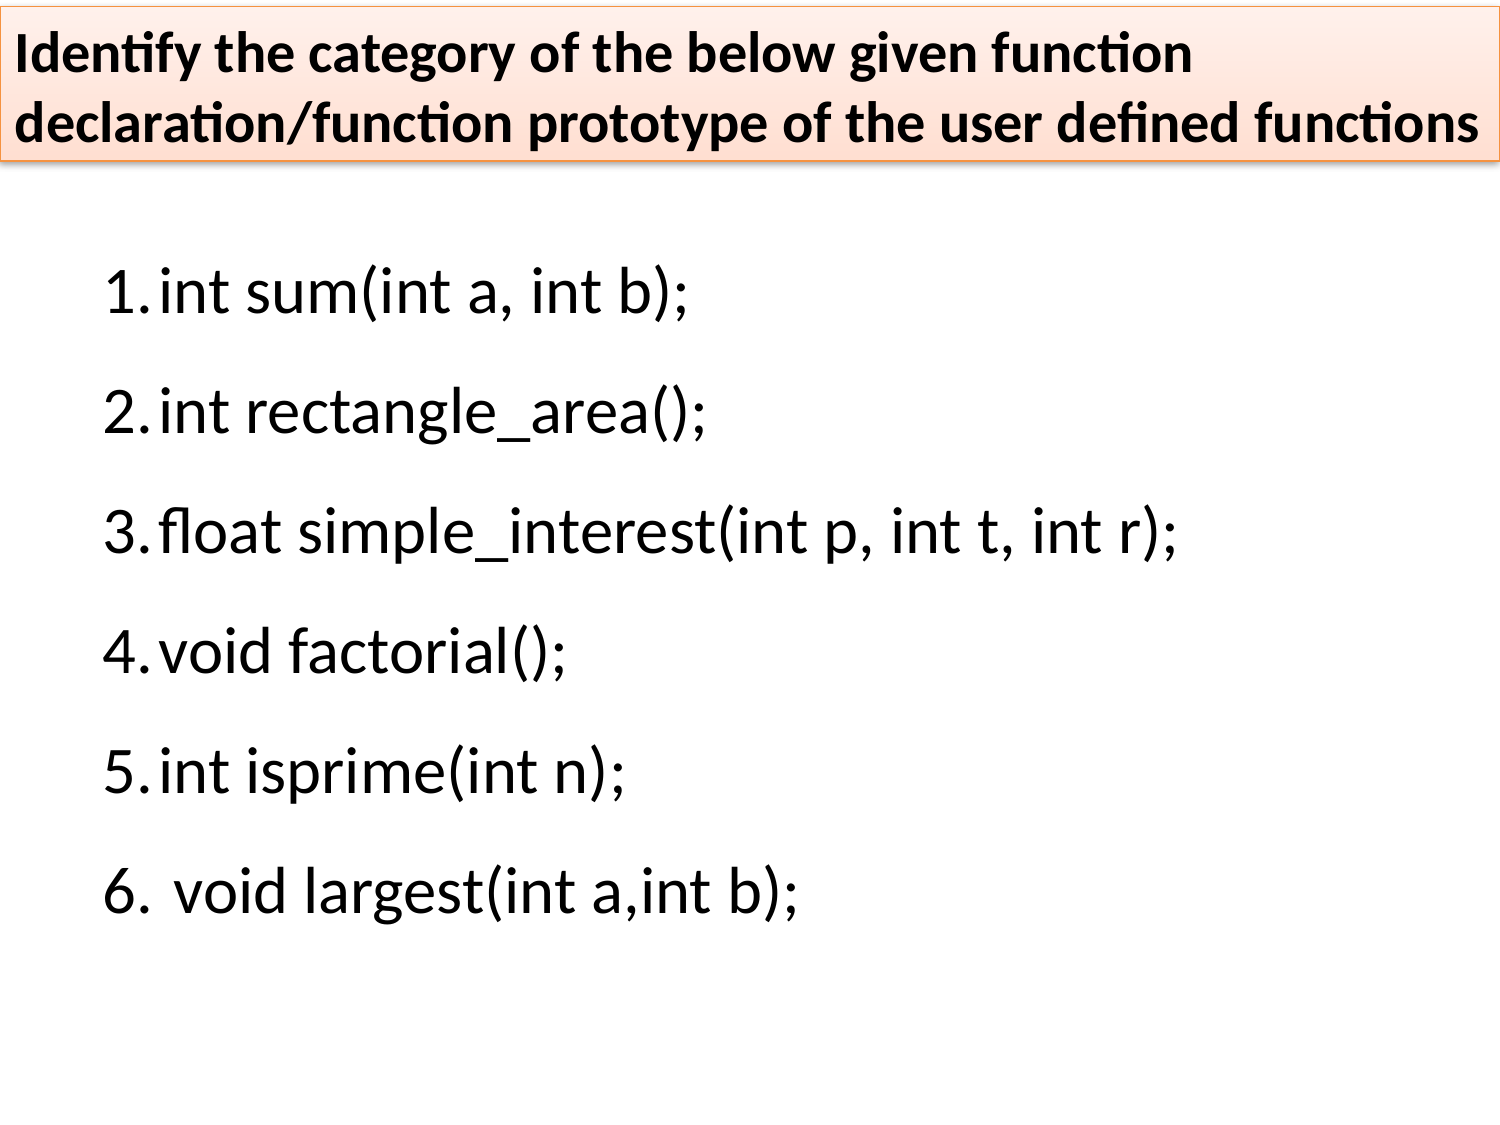

Identify the category of the below given function declaration/function prototype of the user defined functions
int sum(int a, int b);
int rectangle_area();
float simple_interest(int p, int t, int r);
void factorial();
int isprime(int n);
 void largest(int a,int b);